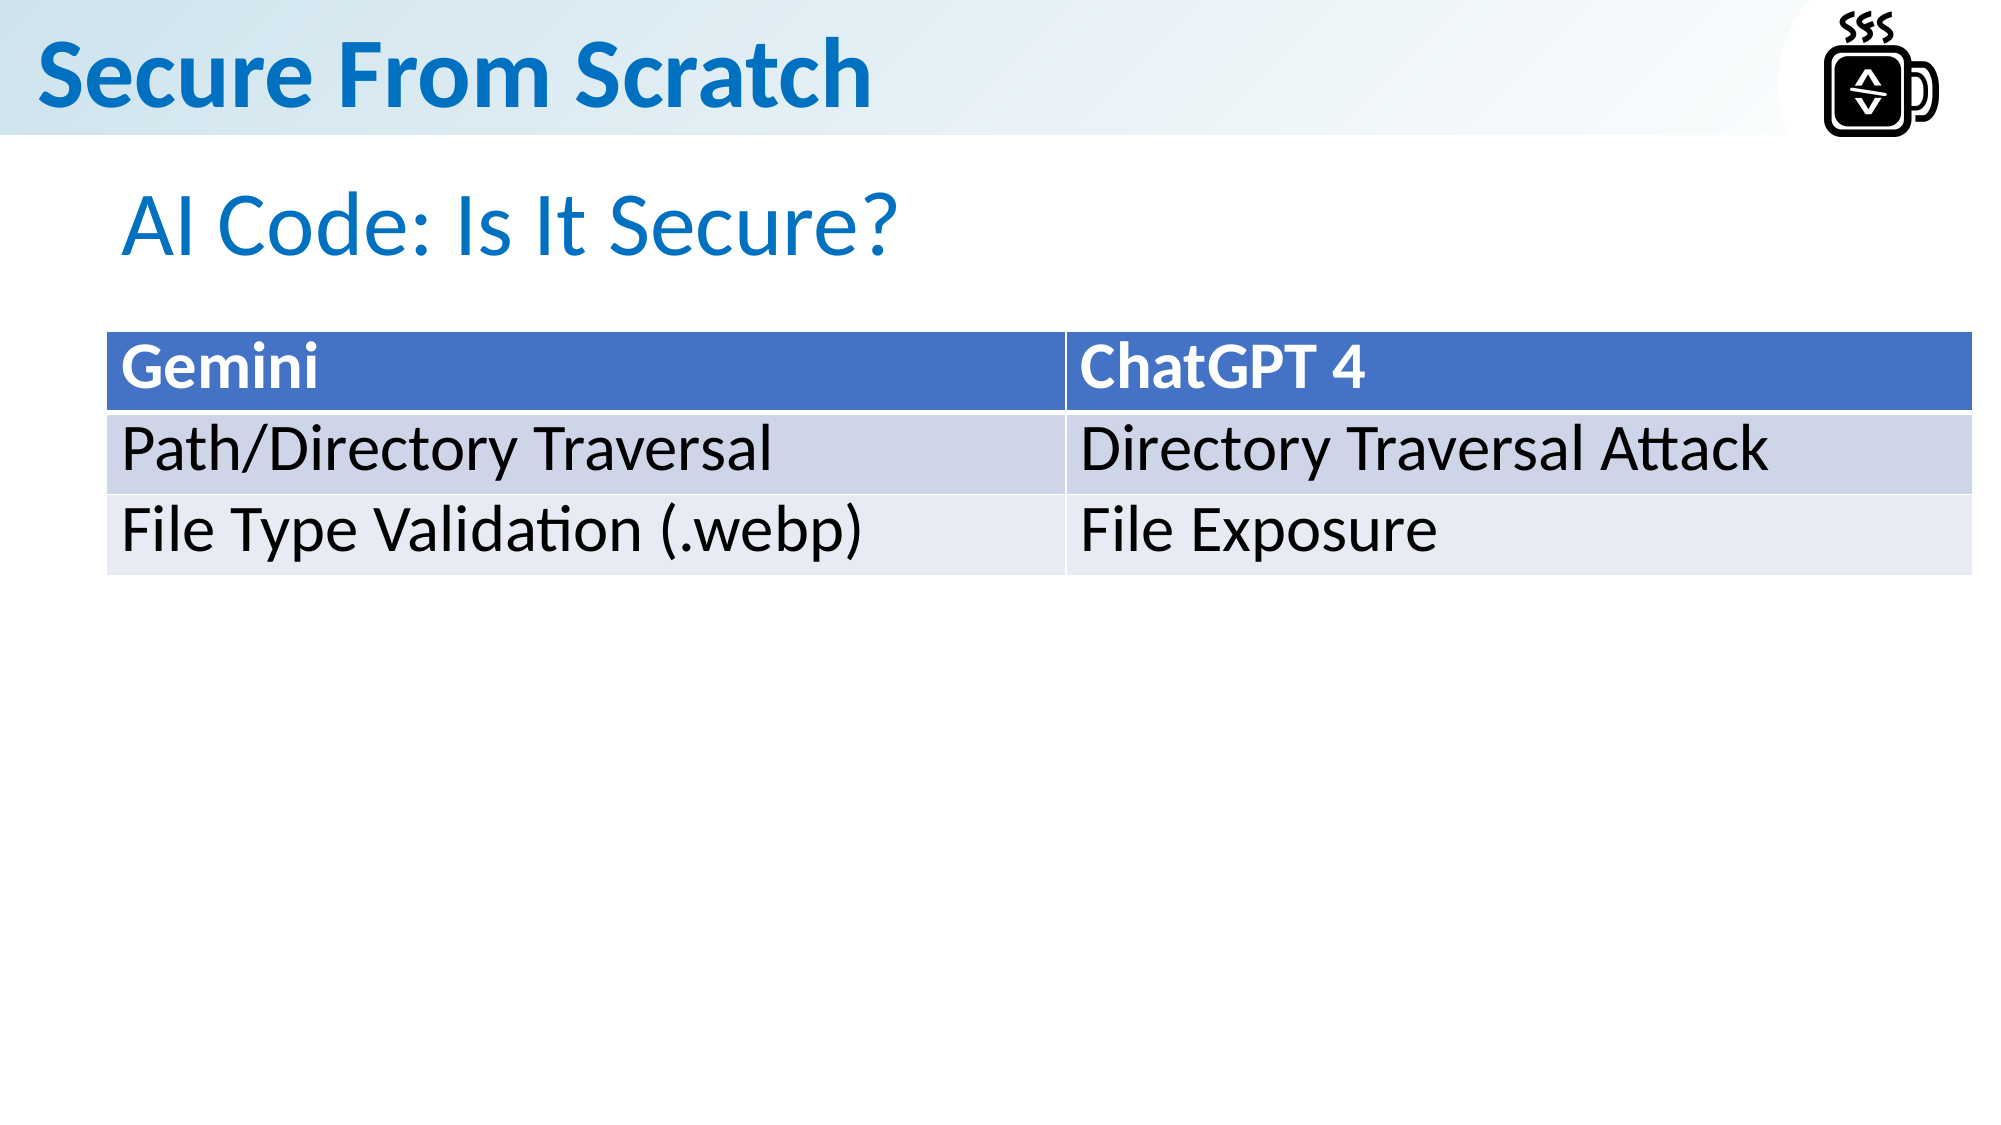

# AI Code: Is It Secure?
| Gemini | ChatGPT 4 |
| --- | --- |
| Path/Directory Traversal | Directory Traversal Attack |
| File Type Validation (.webp) | File Exposure |